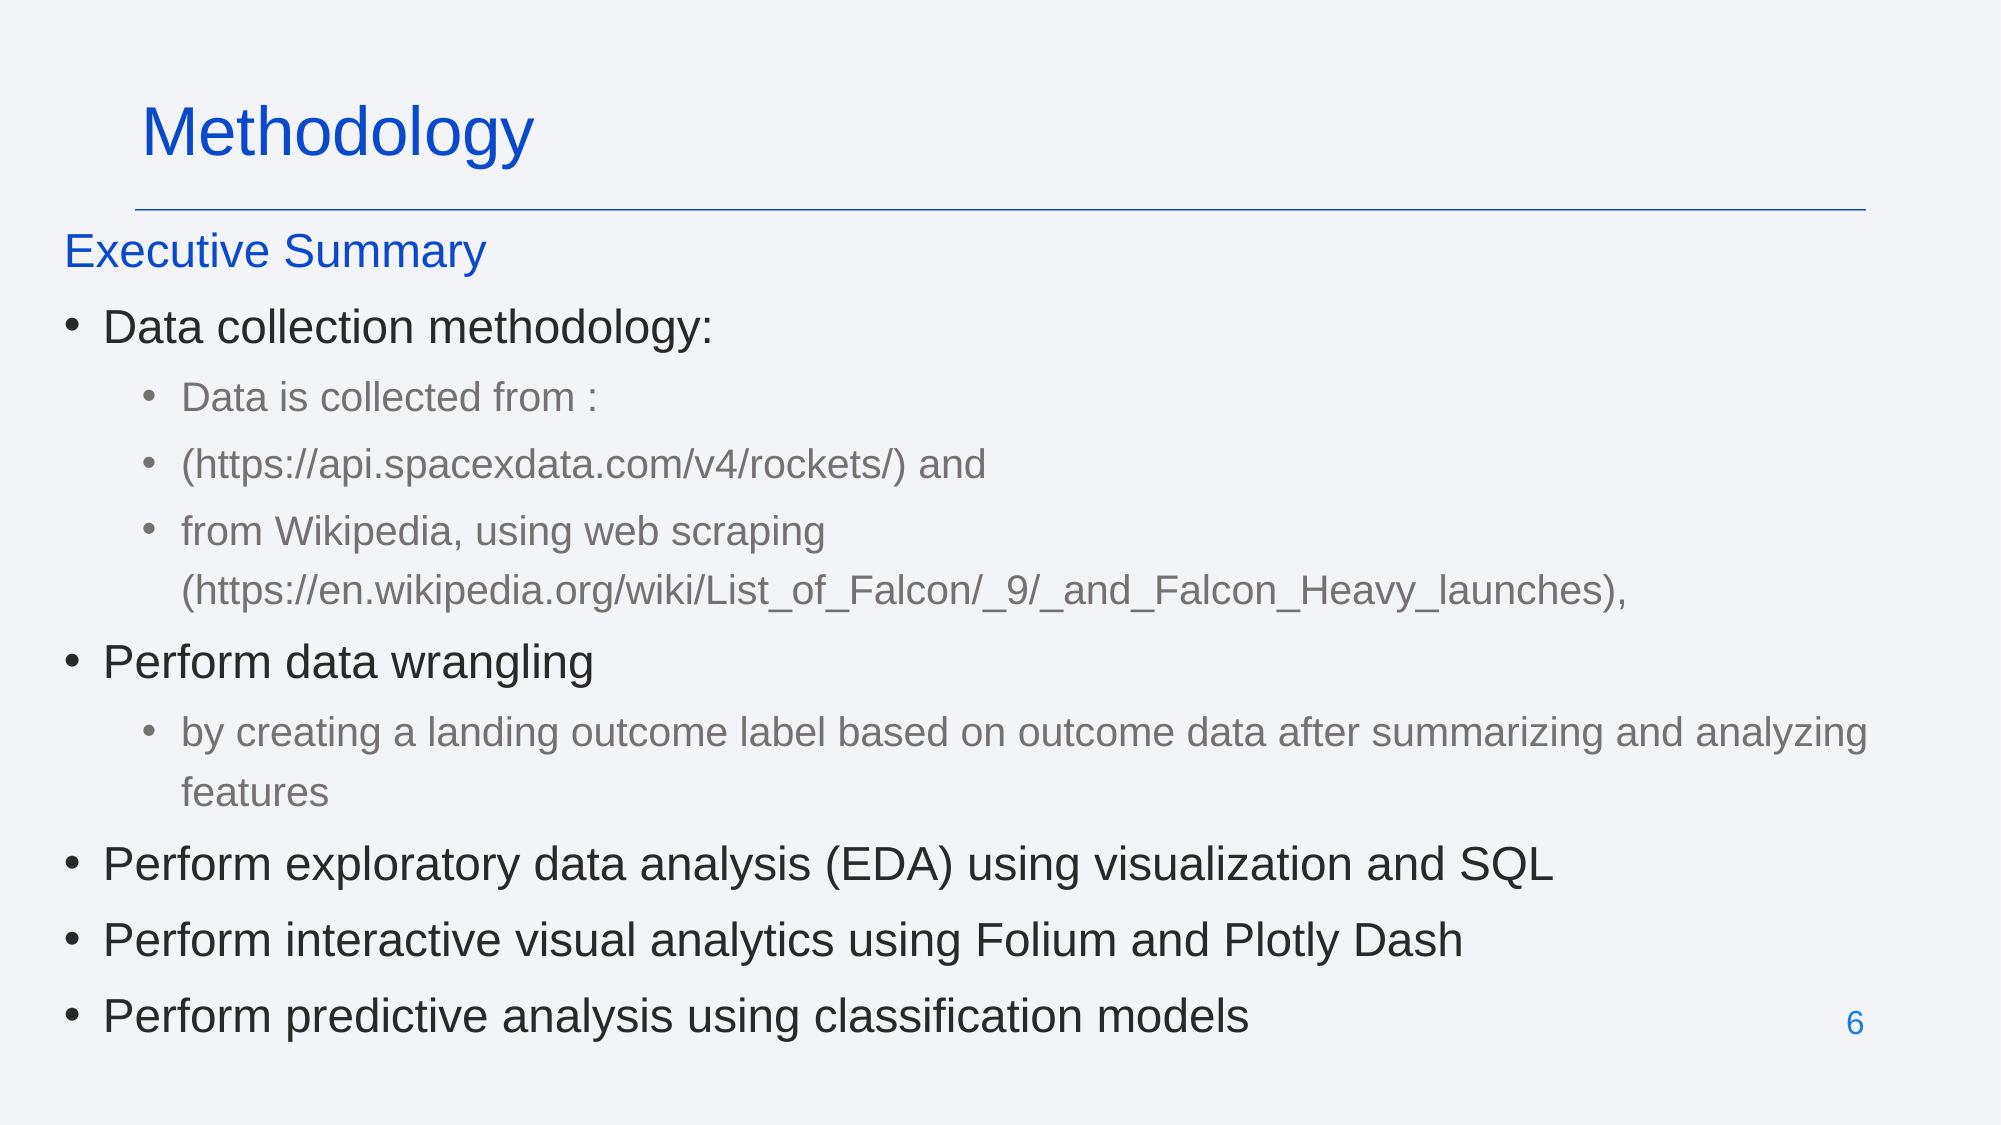

Methodology
Executive Summary
Data collection methodology:
Data is collected from :
(https://api.spacexdata.com/v4/rockets/) and
from Wikipedia, using web scraping (https://en.wikipedia.org/wiki/List_of_Falcon/_9/_and_Falcon_Heavy_launches),
Perform data wrangling
by creating a landing outcome label based on outcome data after summarizing and analyzing features
Perform exploratory data analysis (EDA) using visualization and SQL
Perform interactive visual analytics using Folium and Plotly Dash
Perform predictive analysis using classification models

6